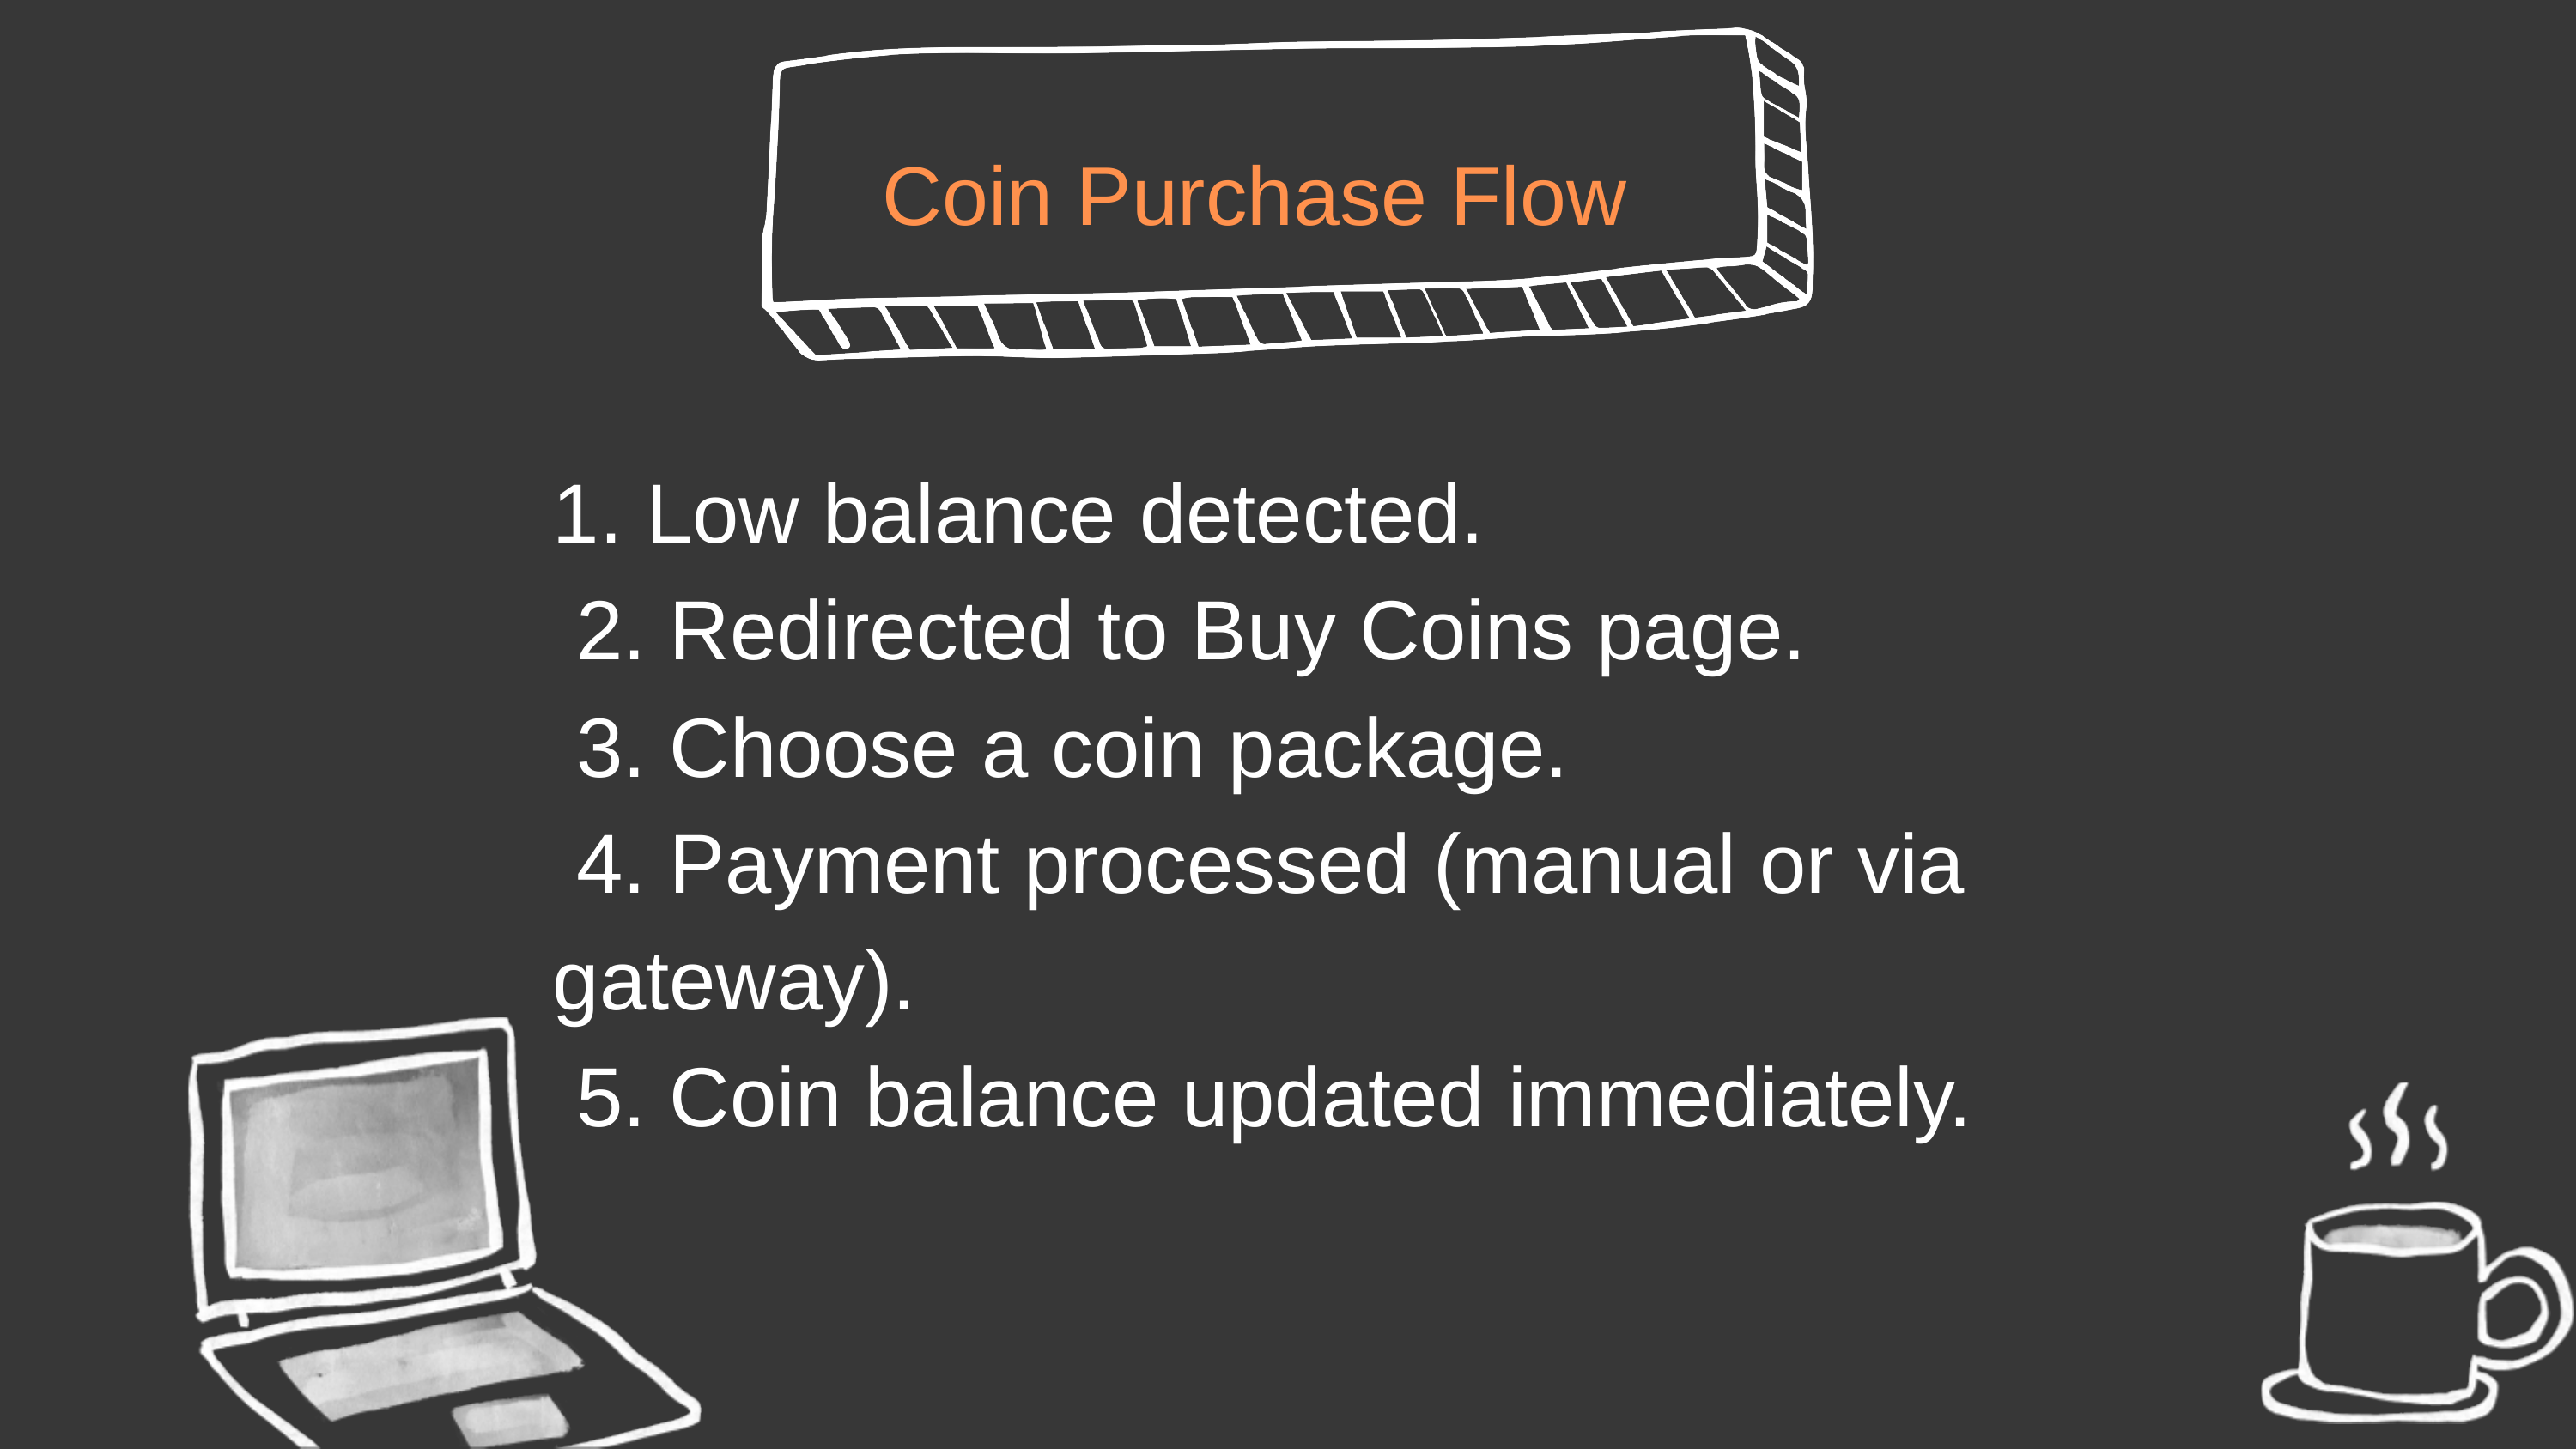

Coin Purchase Flow
1. Low balance detected.
 2. Redirected to Buy Coins page.
 3. Choose a coin package.
 4. Payment processed (manual or via gateway).
 5. Coin balance updated immediately.